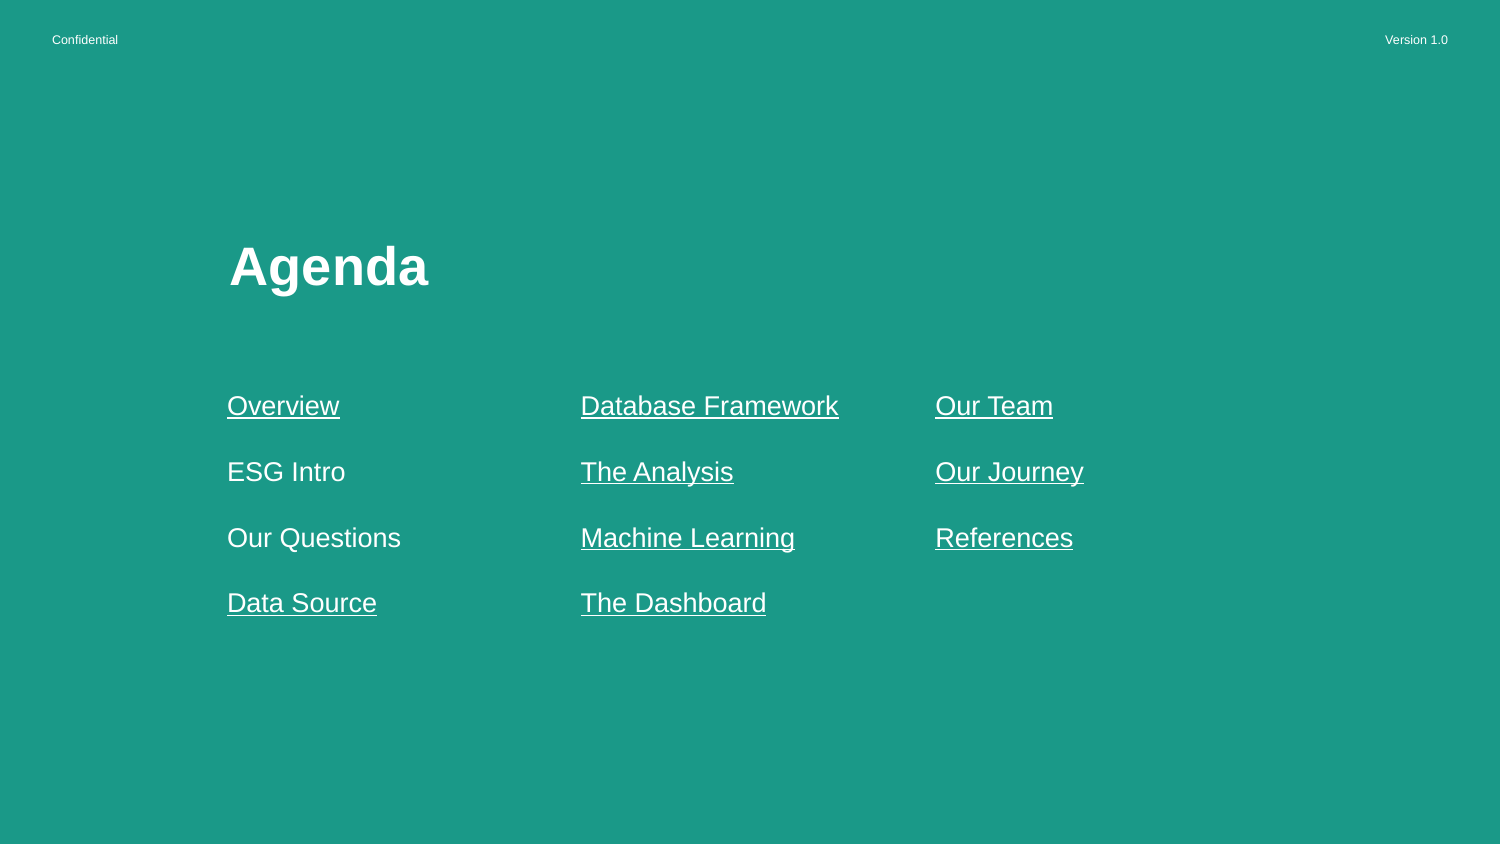

# Agenda
Overview
Our Team
Database Framework
ESG Intro
The Analysis
Our Journey
Our Questions
Machine Learning
References
Data Source
The Dashboard